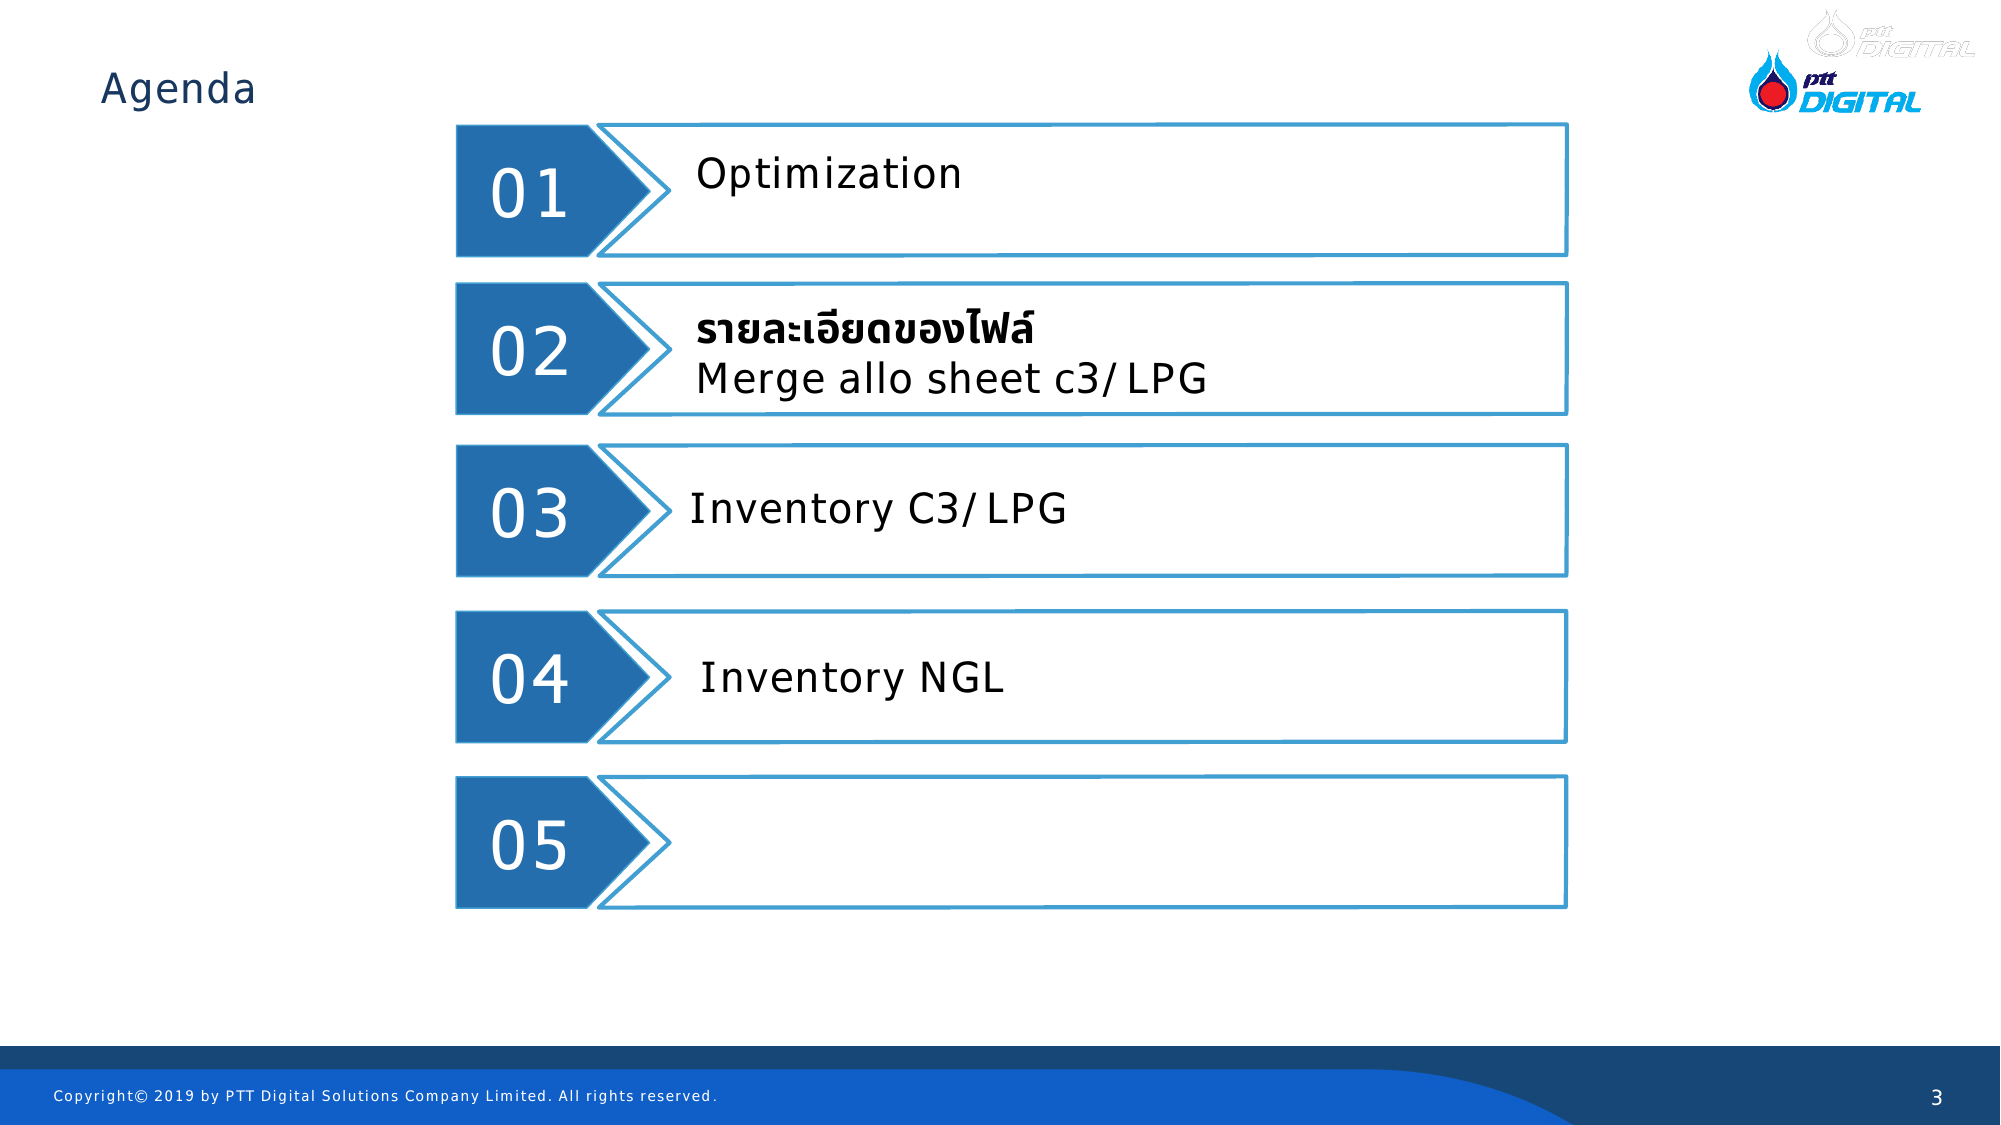

Agenda

Optimization
 01
 02

รายละเอียดของไฟล์
Merge allo sheet c3/LPG

 03
Inventory C3/LPG

 04
Inventory NGL

 05
Ability โรงกลั่น
3